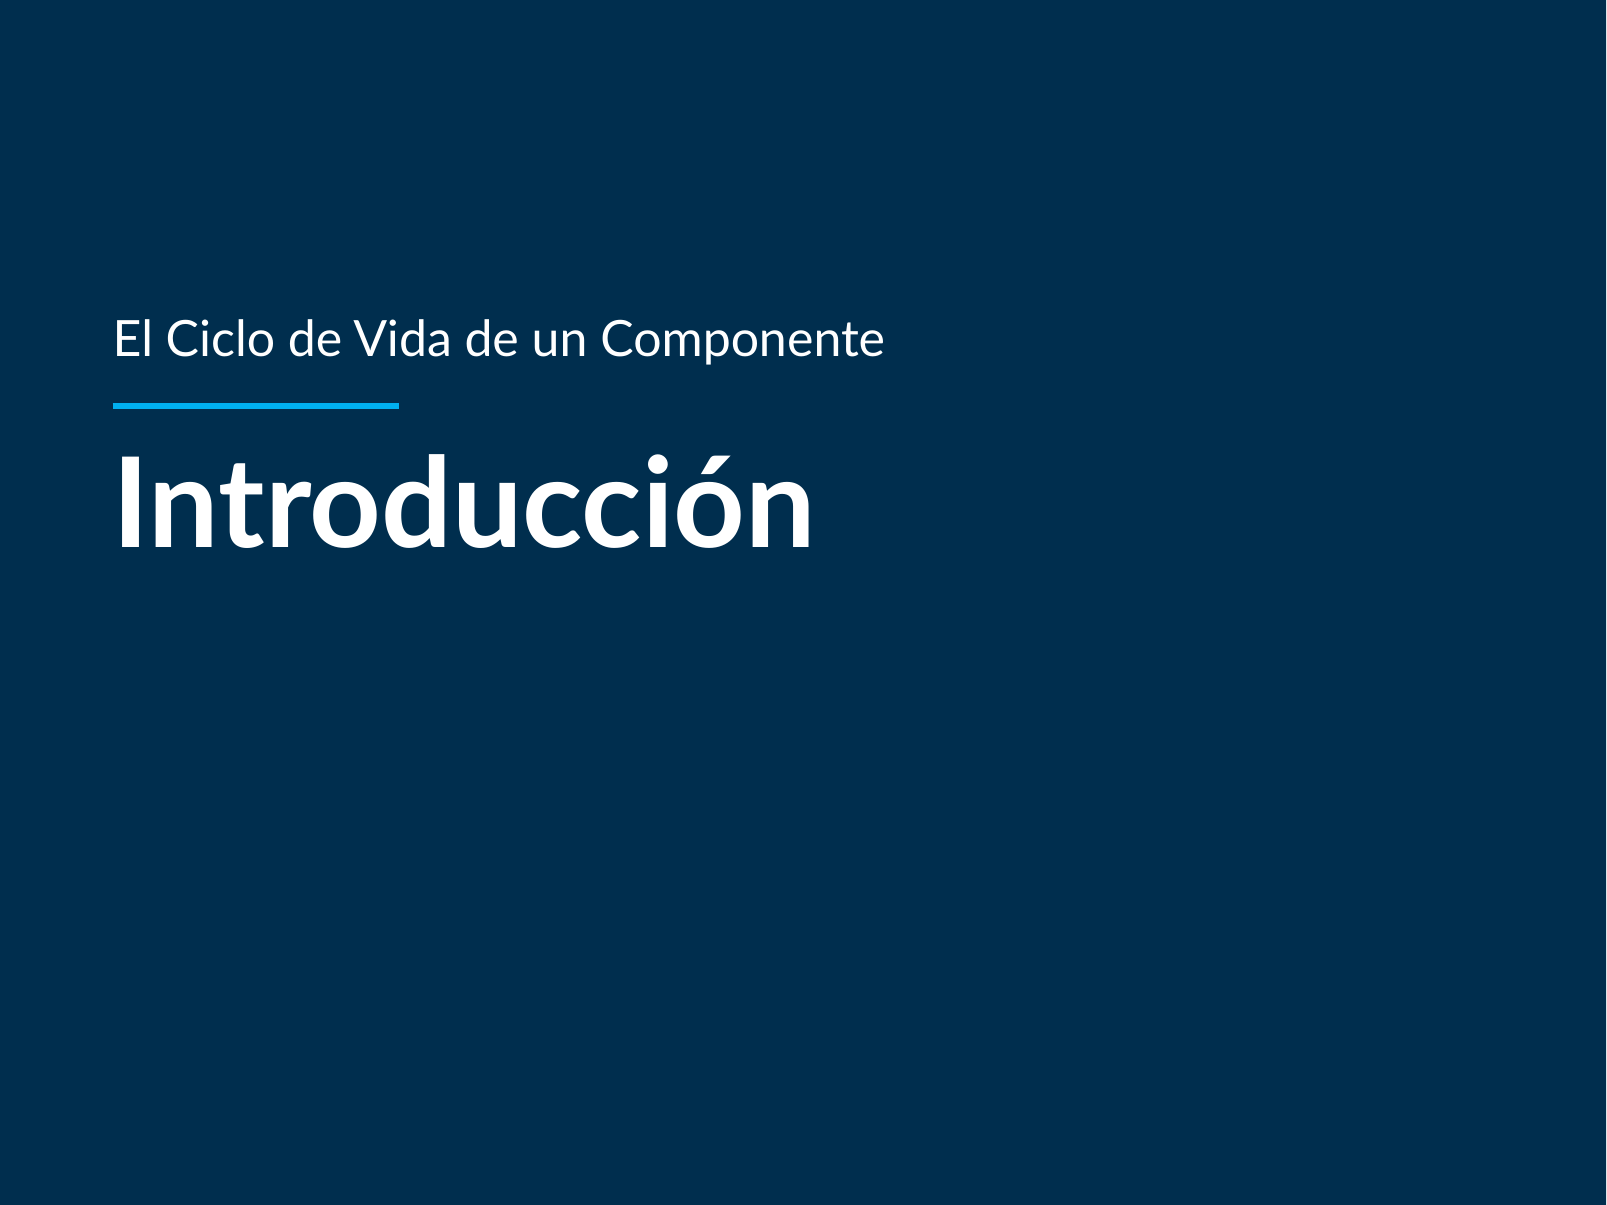

El Ciclo de Vida de un Componente
# Introducción